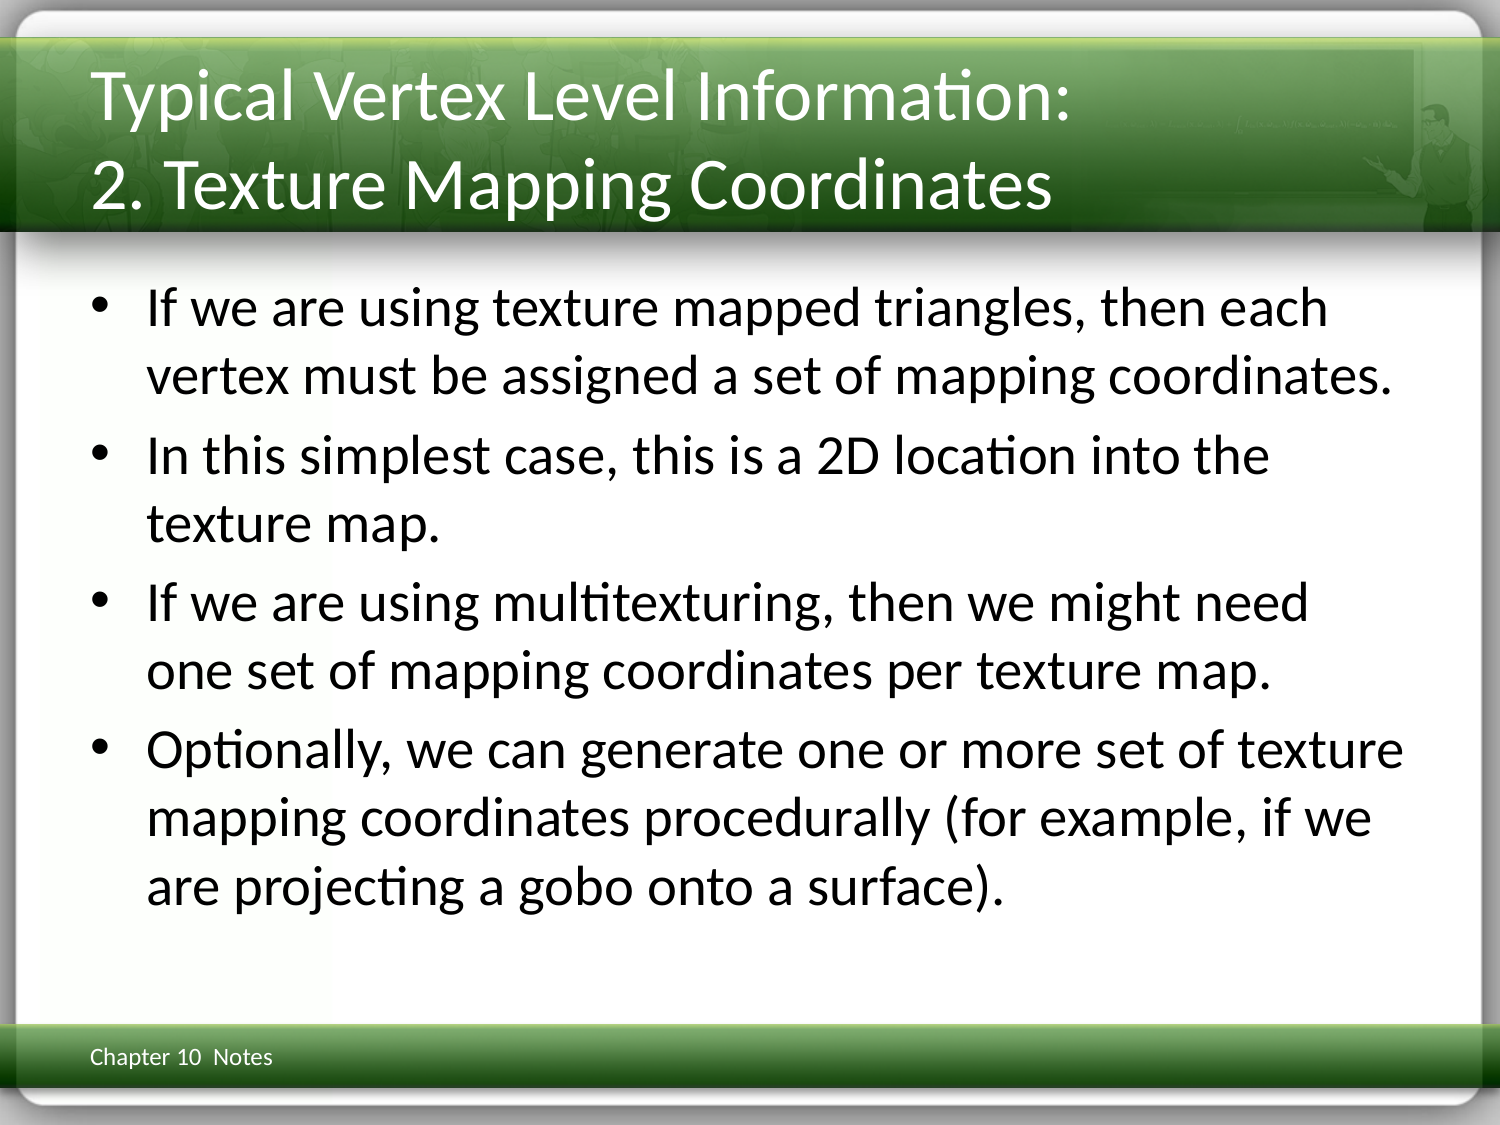

# Typical Vertex Level Information: 2. Texture Mapping Coordinates
If we are using texture mapped triangles, then each vertex must be assigned a set of mapping coordinates.
In this simplest case, this is a 2D location into the texture map.
If we are using multitexturing, then we might need one set of mapping coordinates per texture map.
Optionally, we can generate one or more set of texture mapping coordinates procedurally (for example, if we are projecting a gobo onto a surface).
Chapter 10  Notes
3D Math Primer for Graphics & Game Dev
282